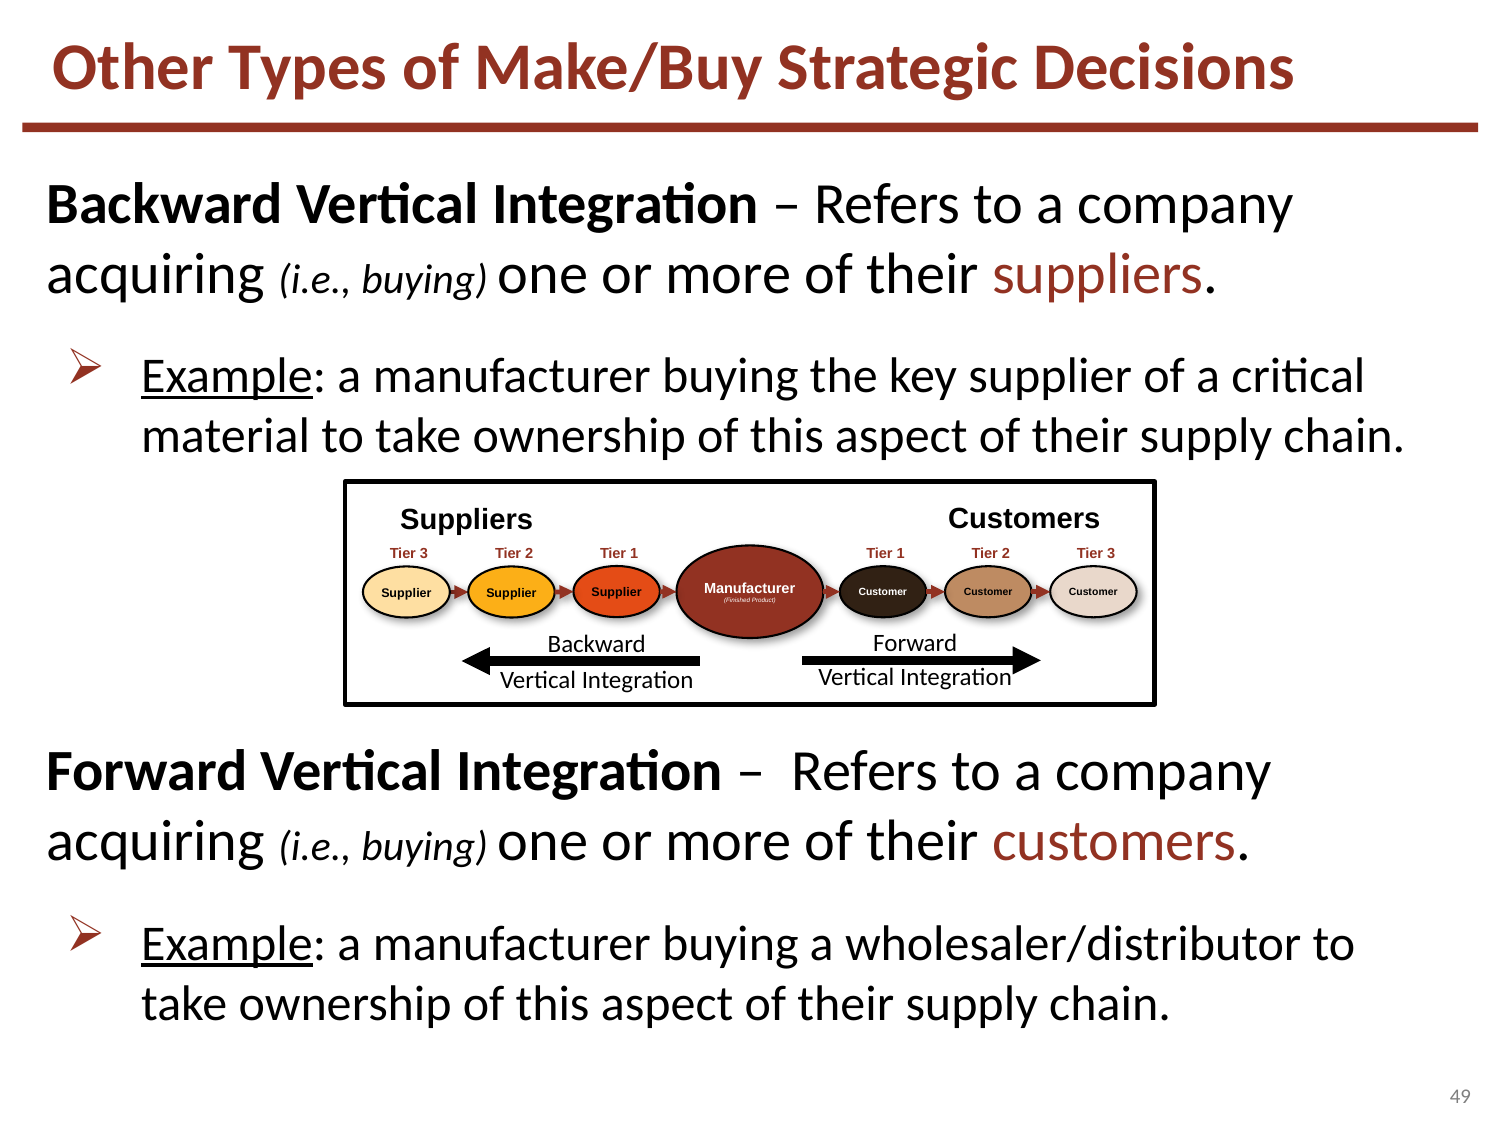

Other Types of Make/Buy Strategic Decisions
Backward Vertical Integration – Refers to a company acquiring (i.e., buying) one or more of their suppliers.
Example: a manufacturer buying the key supplier of a critical material to take ownership of this aspect of their supply chain.

Forward Vertical Integration –  Refers to a company acquiring (i.e., buying) one or more of their customers.
Example: a manufacturer buying a wholesaler/distributor to take ownership of this aspect of their supply chain.

Customers
Suppliers
Tier 3
Tier 2
Tier 1
Tier 1
Tier 2
Tier 3
Manufacturer
(Finished Product)
Supplier
Customer
Customer
Customer
Supplier
Supplier
Forward
Backward
Vertical Integration
Vertical Integration
49